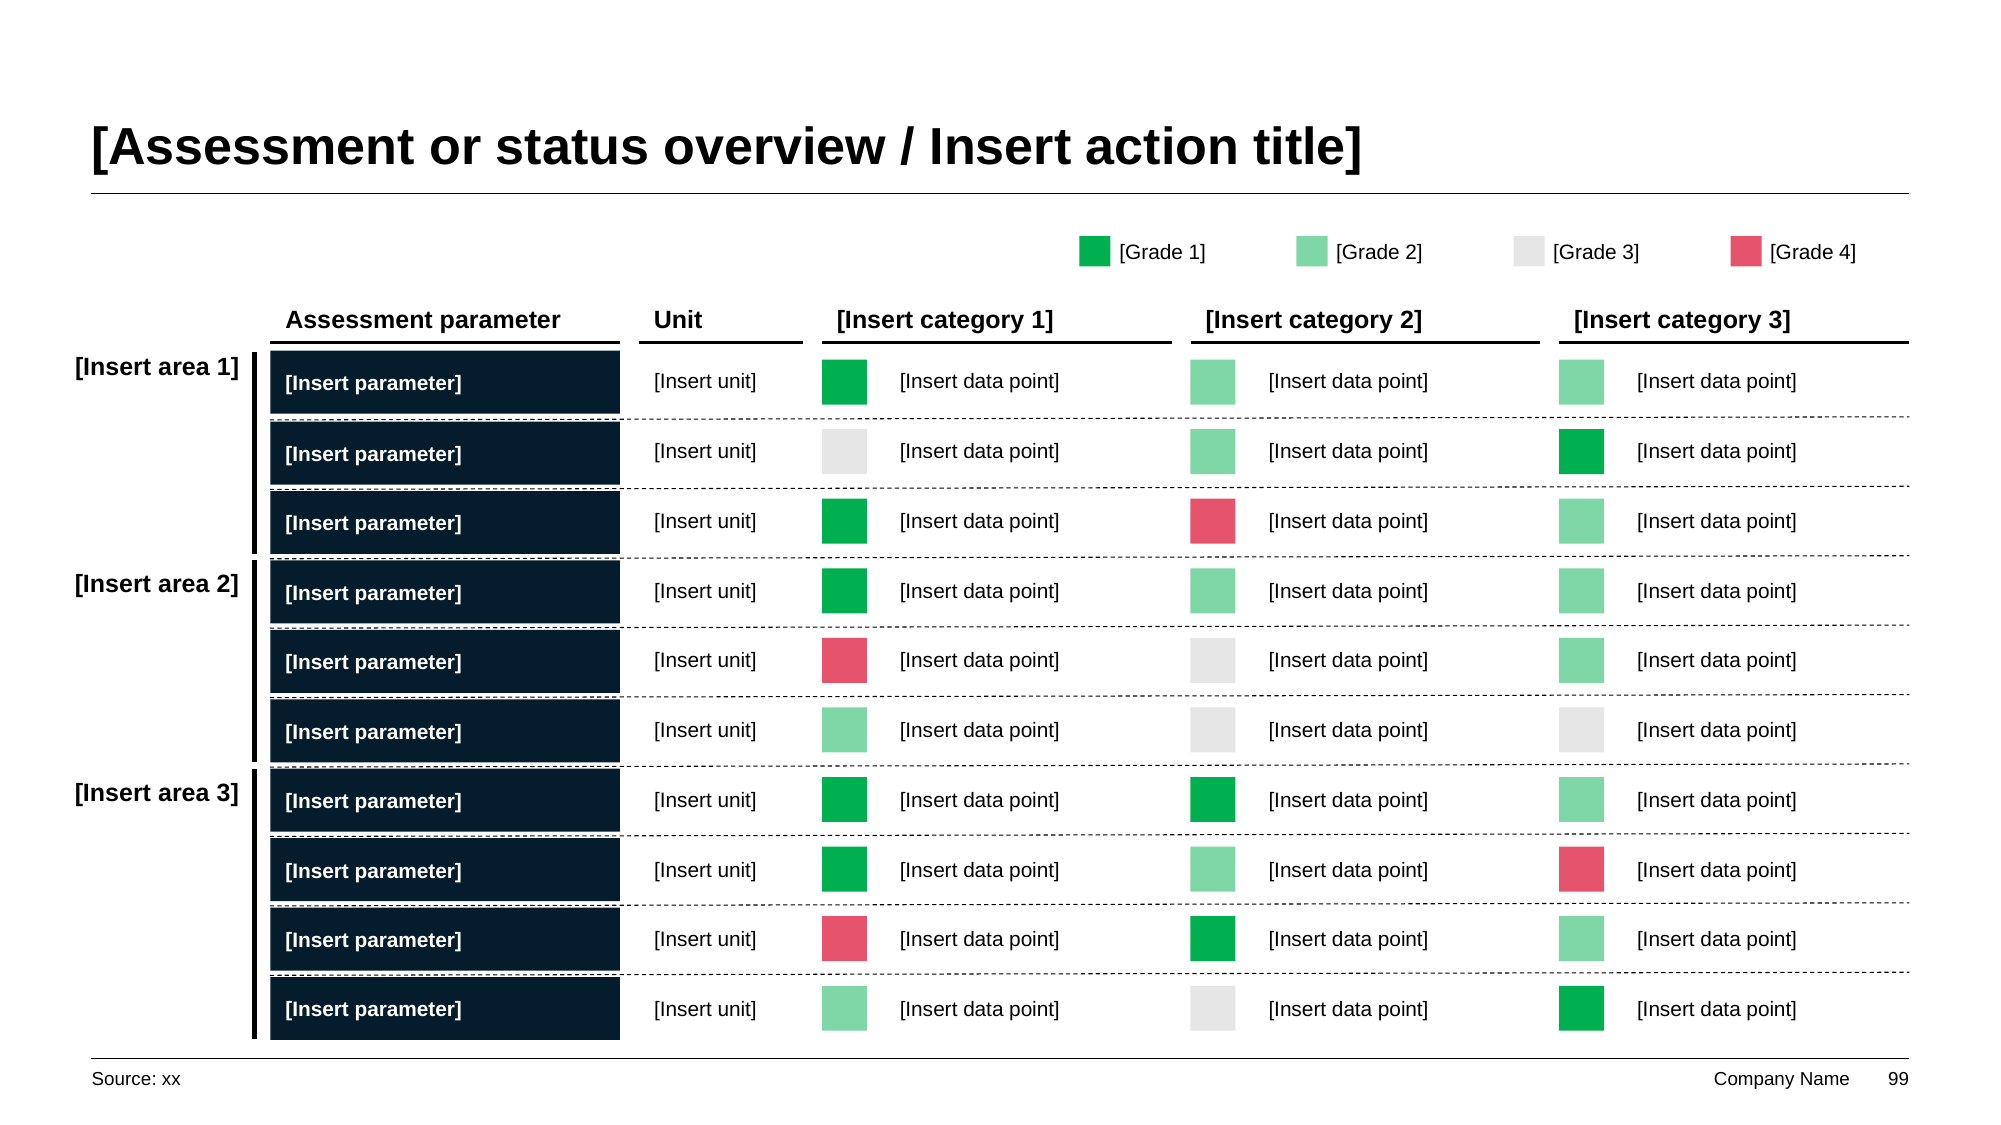

# [Assessment or status overview / Insert action title]

[Grade 1]
[Grade 2]
[Grade 3]
[Grade 4]
Assessment parameter
Unit
[Insert category 1]
[Insert category 2]
[Insert category 3]
[Insert area 1]
[Insert unit]
[Insert data point]
[Insert data point]
[Insert data point]
[Insert parameter]

[Insert unit]
[Insert data point]
[Insert data point]
[Insert data point]
[Insert parameter]

[Insert unit]
[Insert data point]
[Insert data point]
[Insert data point]
[Insert parameter]

[Insert unit]
[Insert data point]
[Insert data point]
[Insert data point]
[Insert parameter]
[Insert area 2]

[Insert unit]
[Insert data point]
[Insert data point]
[Insert data point]
[Insert parameter]

[Insert unit]
[Insert data point]
[Insert data point]
[Insert data point]
[Insert parameter]

[Insert unit]
[Insert data point]
[Insert data point]
[Insert data point]
[Insert parameter]
[Insert area 3]

[Insert unit]
[Insert data point]
[Insert data point]
[Insert data point]
[Insert parameter]

[Insert unit]
[Insert data point]
[Insert data point]
[Insert data point]
[Insert parameter]

[Insert unit]
[Insert data point]
[Insert data point]
[Insert data point]
[Insert parameter]

Source: xx